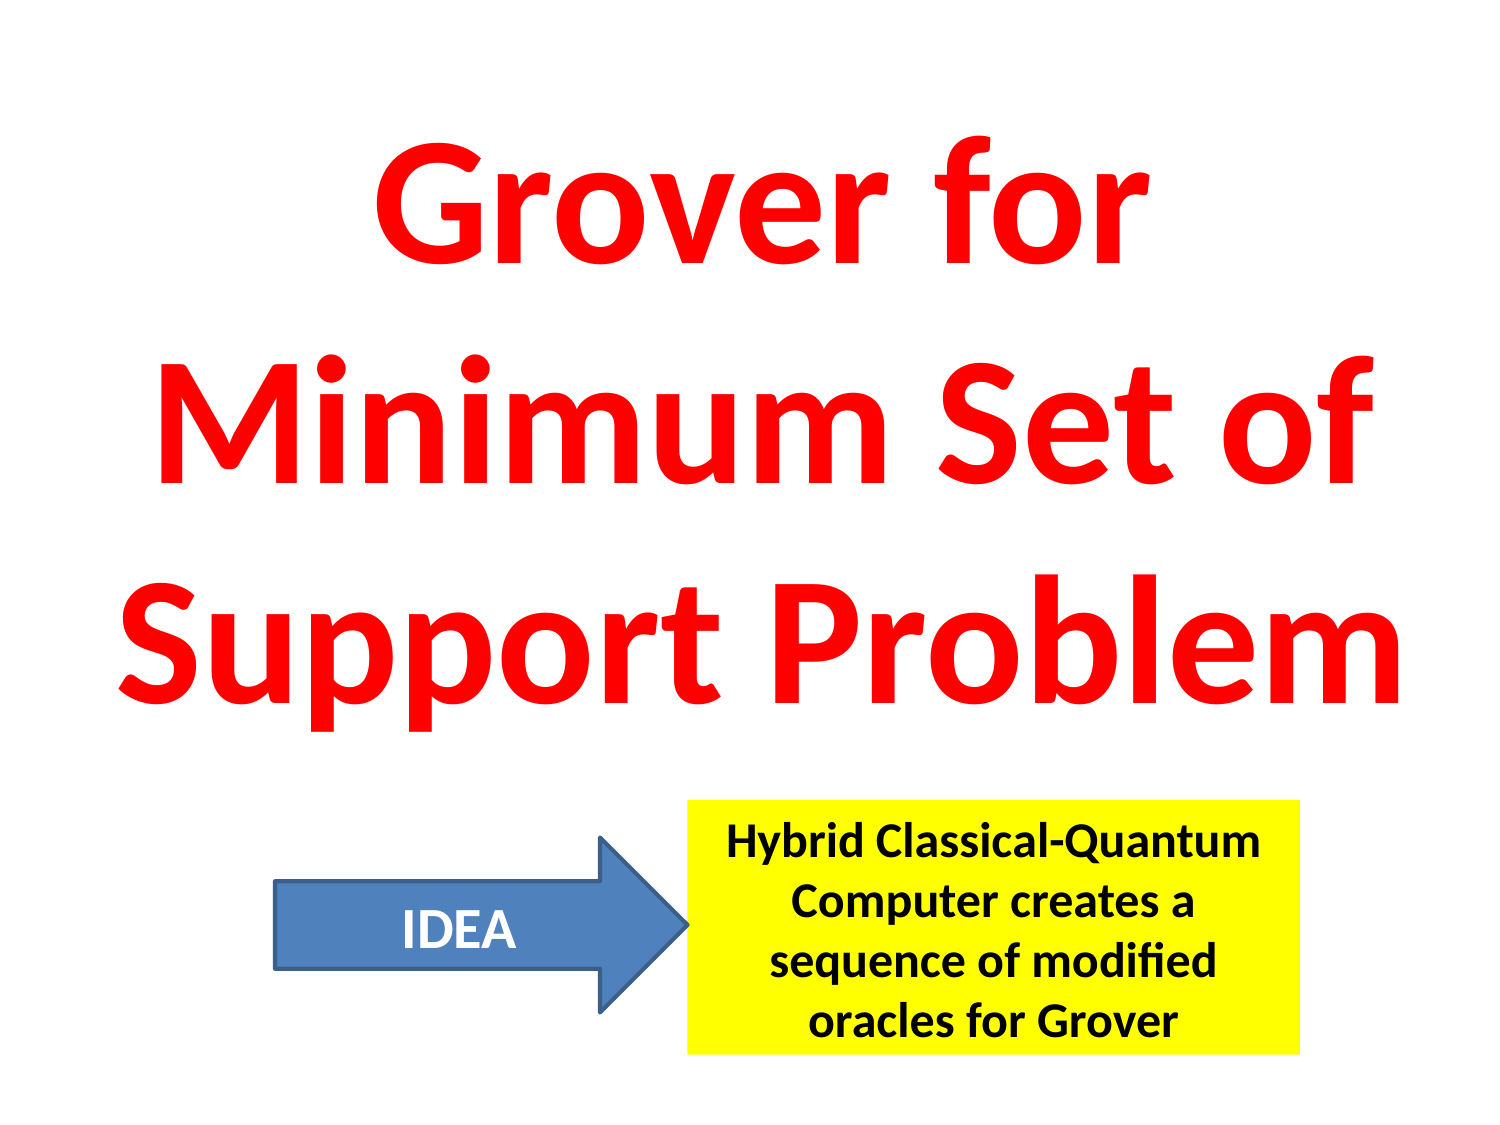

# Grover for Minimum Set of Support Problem
Hybrid Classical-Quantum Computer creates a sequence of modified oracles for Grover
IDEA